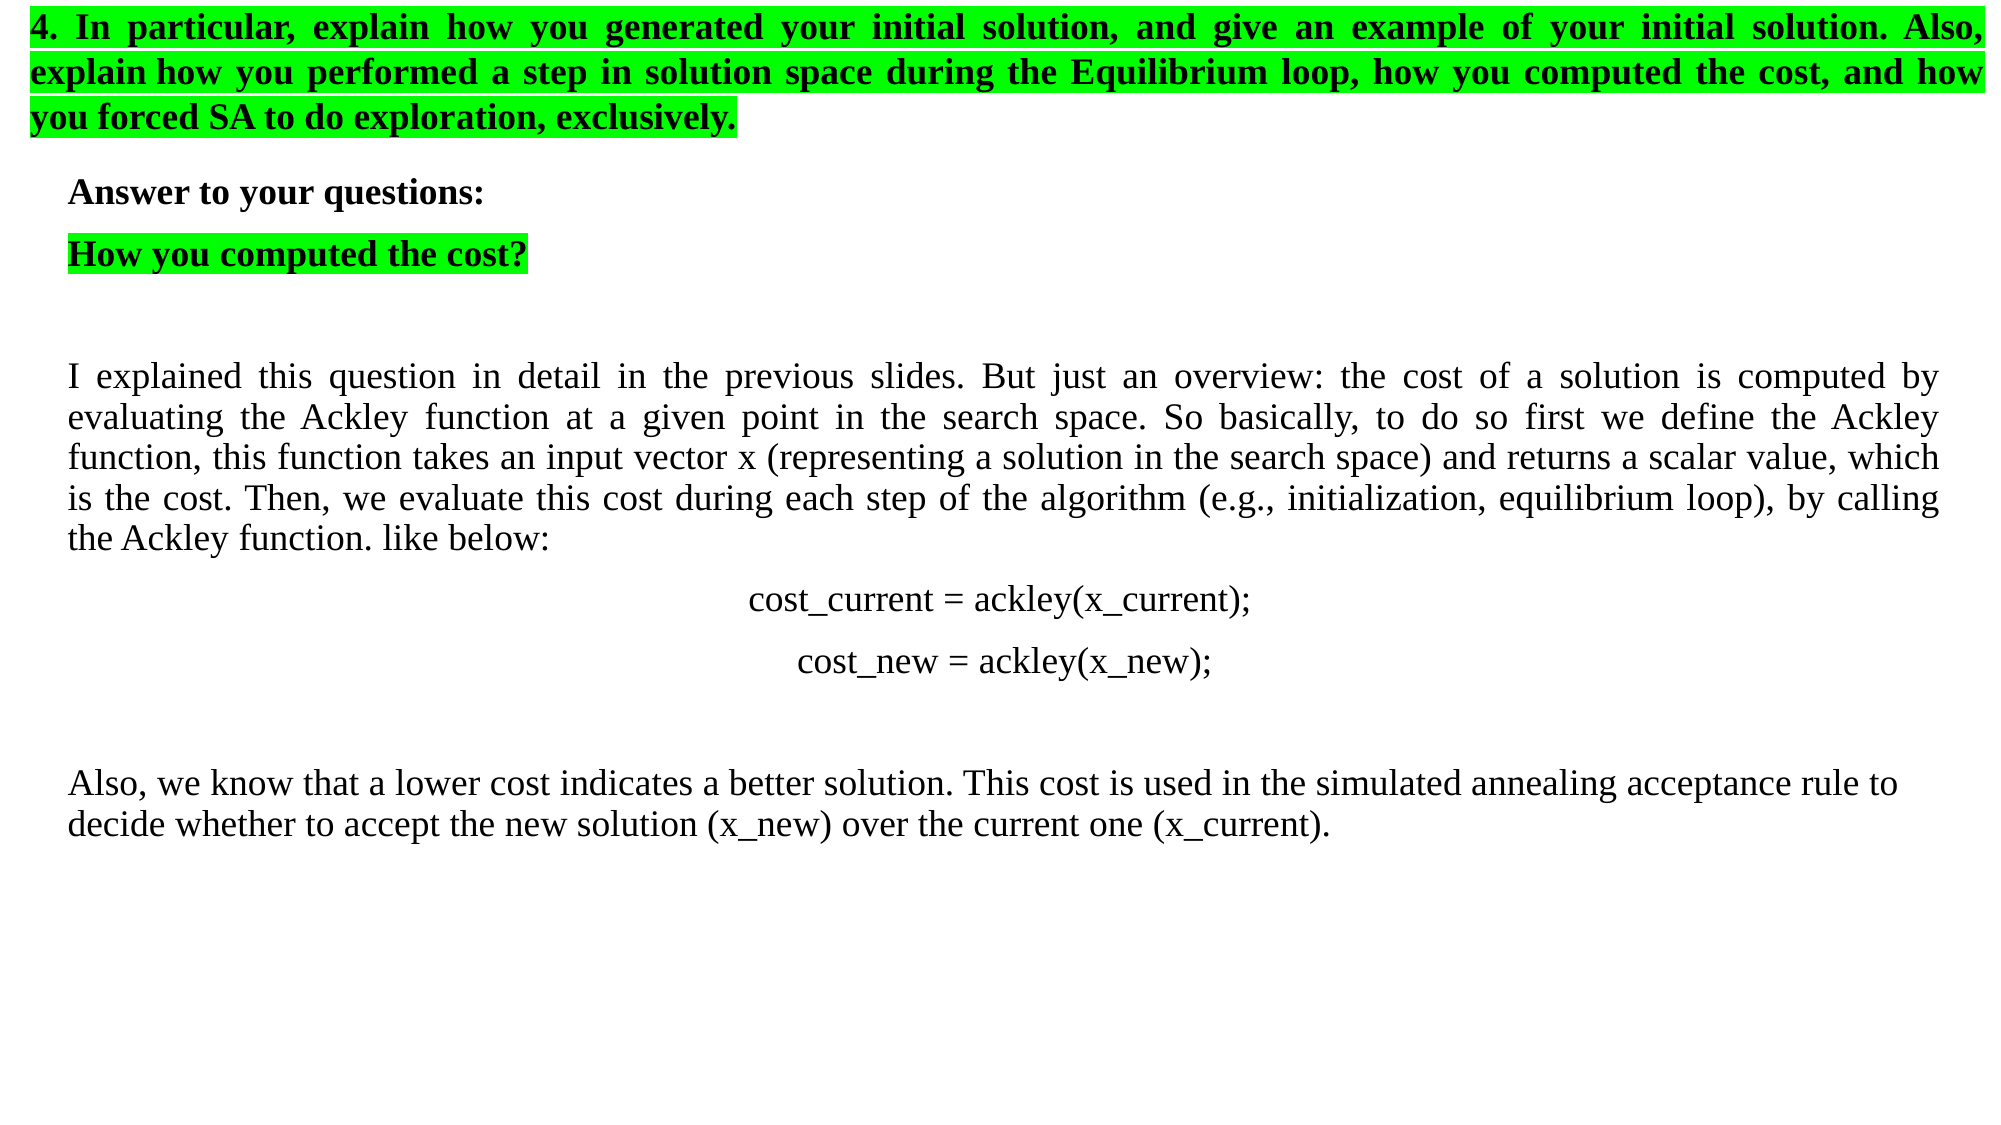

# 4. In particular, explain how you generated your initial solution, and give an example of your initial solution. Also, explain how you performed a step in solution space during the Equilibrium loop, how you computed the cost, and how you forced SA to do exploration, exclusively.
Answer to your questions:
How you computed the cost?

I explained this question in detail in the previous slides. But just an overview: the cost of a solution is computed by evaluating the Ackley function at a given point in the search space. So basically, to do so first we define the Ackley function, this function takes an input vector x (representing a solution in the search space) and returns a scalar value, which is the cost. Then, we evaluate this cost during each step of the algorithm (e.g., initialization, equilibrium loop), by calling the Ackley function. like below:
cost_current = ackley(x_current);
cost_new = ackley(x_new);

Also, we know that a lower cost indicates a better solution. This cost is used in the simulated annealing acceptance rule to decide whether to accept the new solution (x_new) over the current one (x_current).